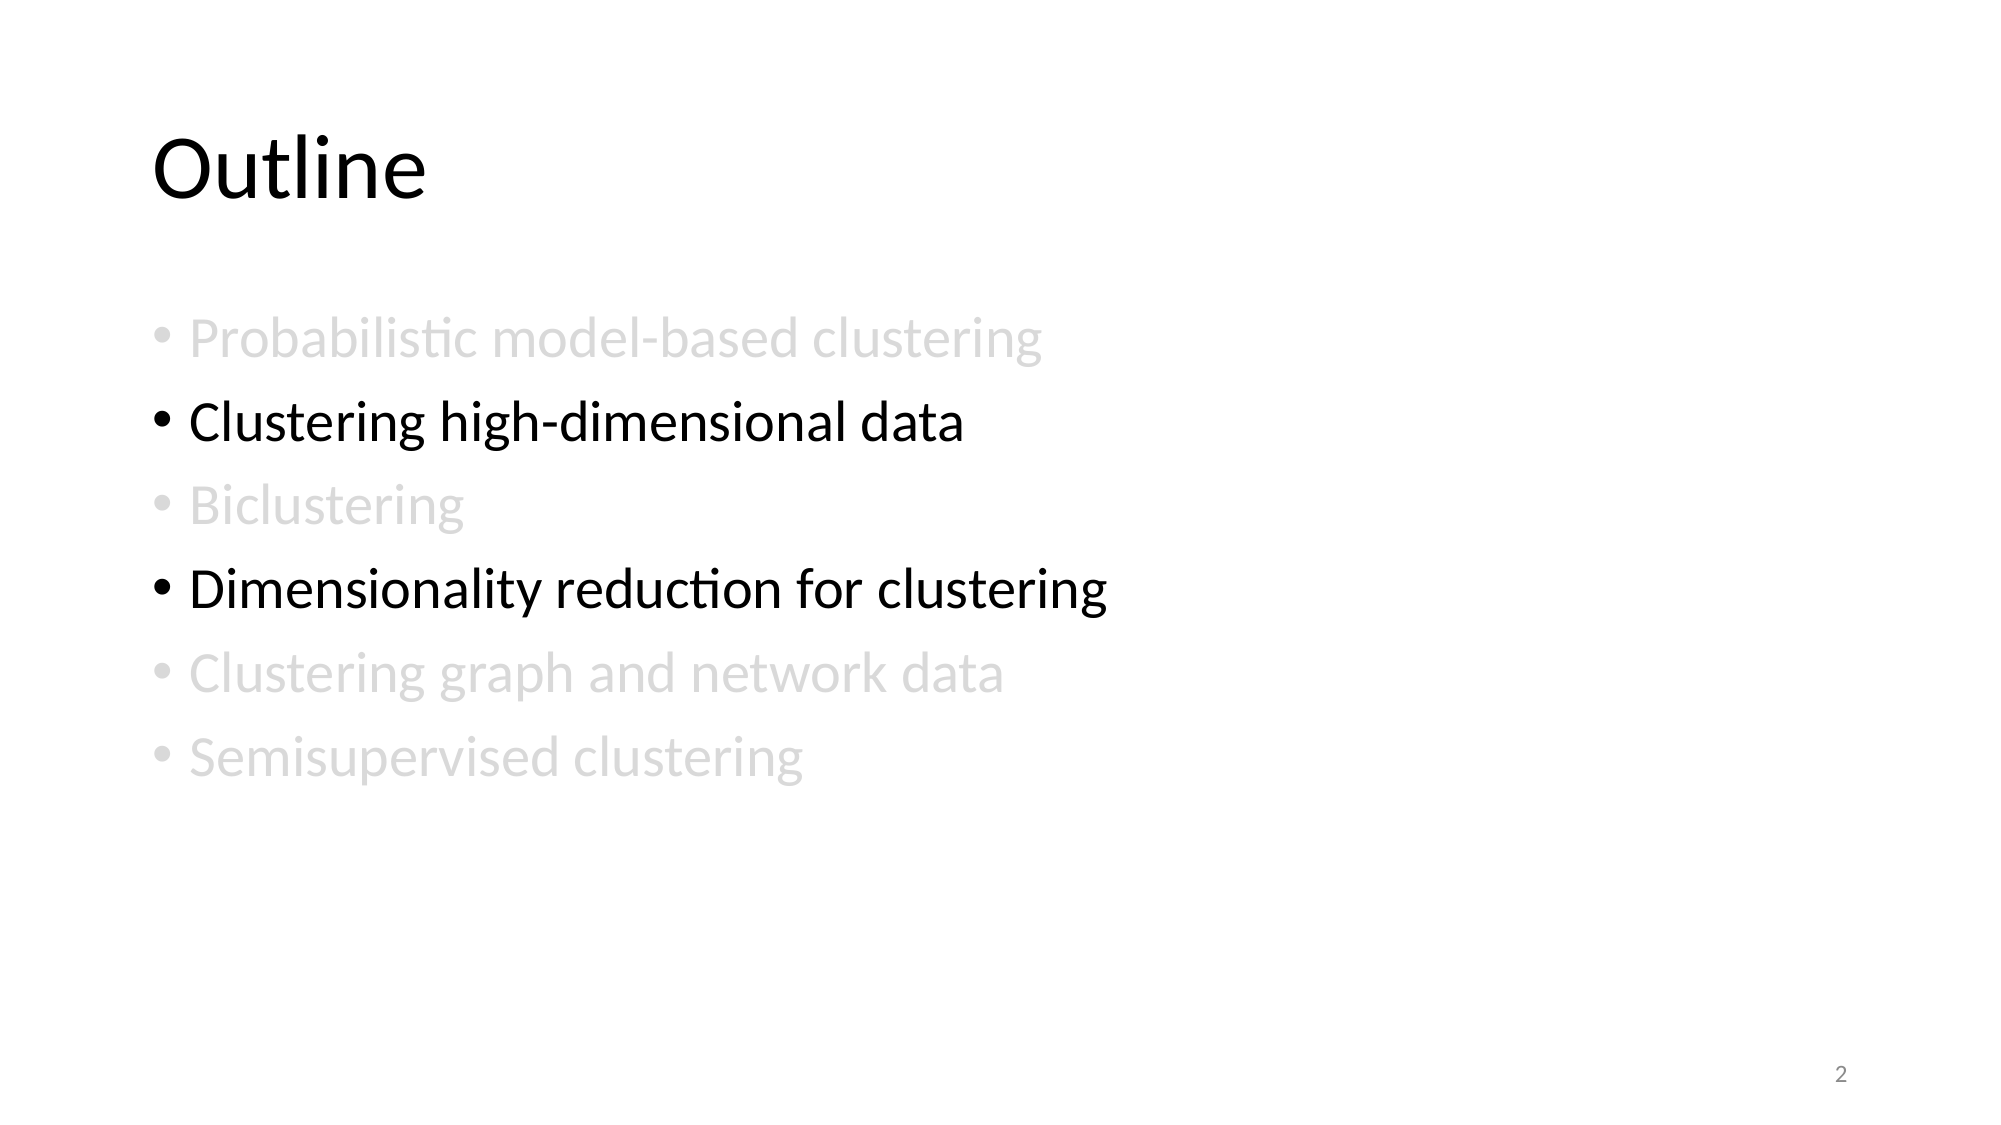

# Outline
Probabilistic model-based clustering
Clustering high-dimensional data
Biclustering
Dimensionality reduction for clustering
Clustering graph and network data
Semisupervised clustering
2